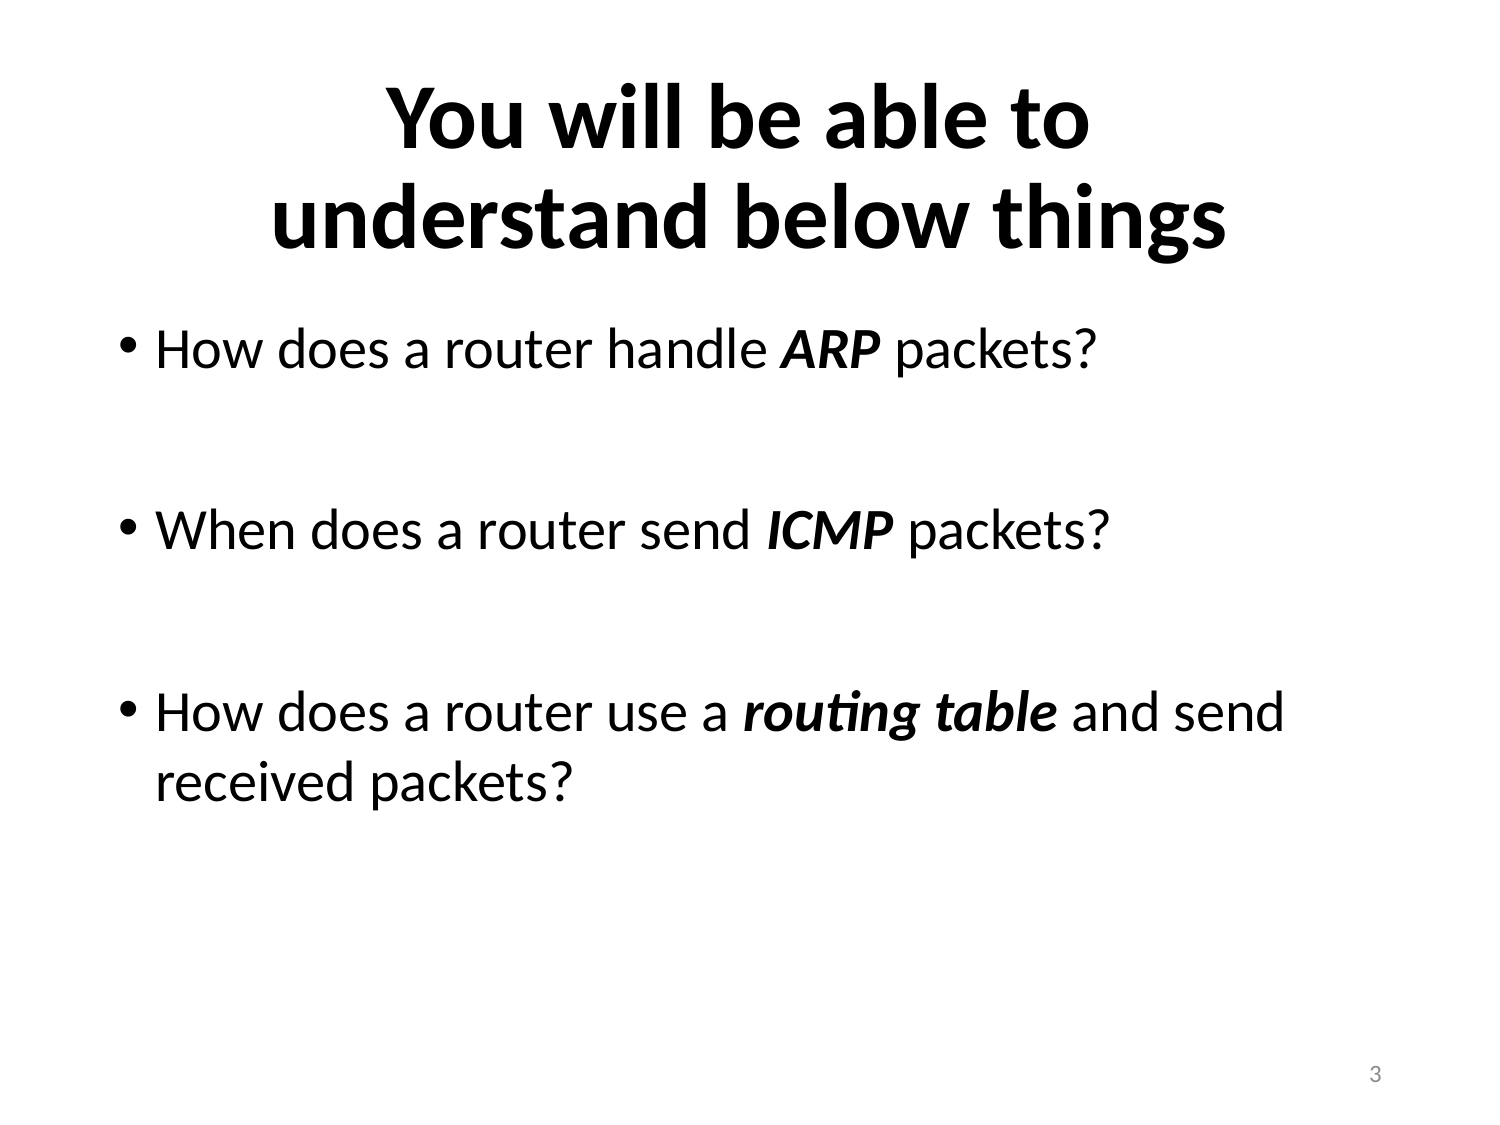

# You will be able to understand below things
How does a router handle ARP packets?

When does a router send ICMP packets?

How does a router use a routing table and send received packets?

3